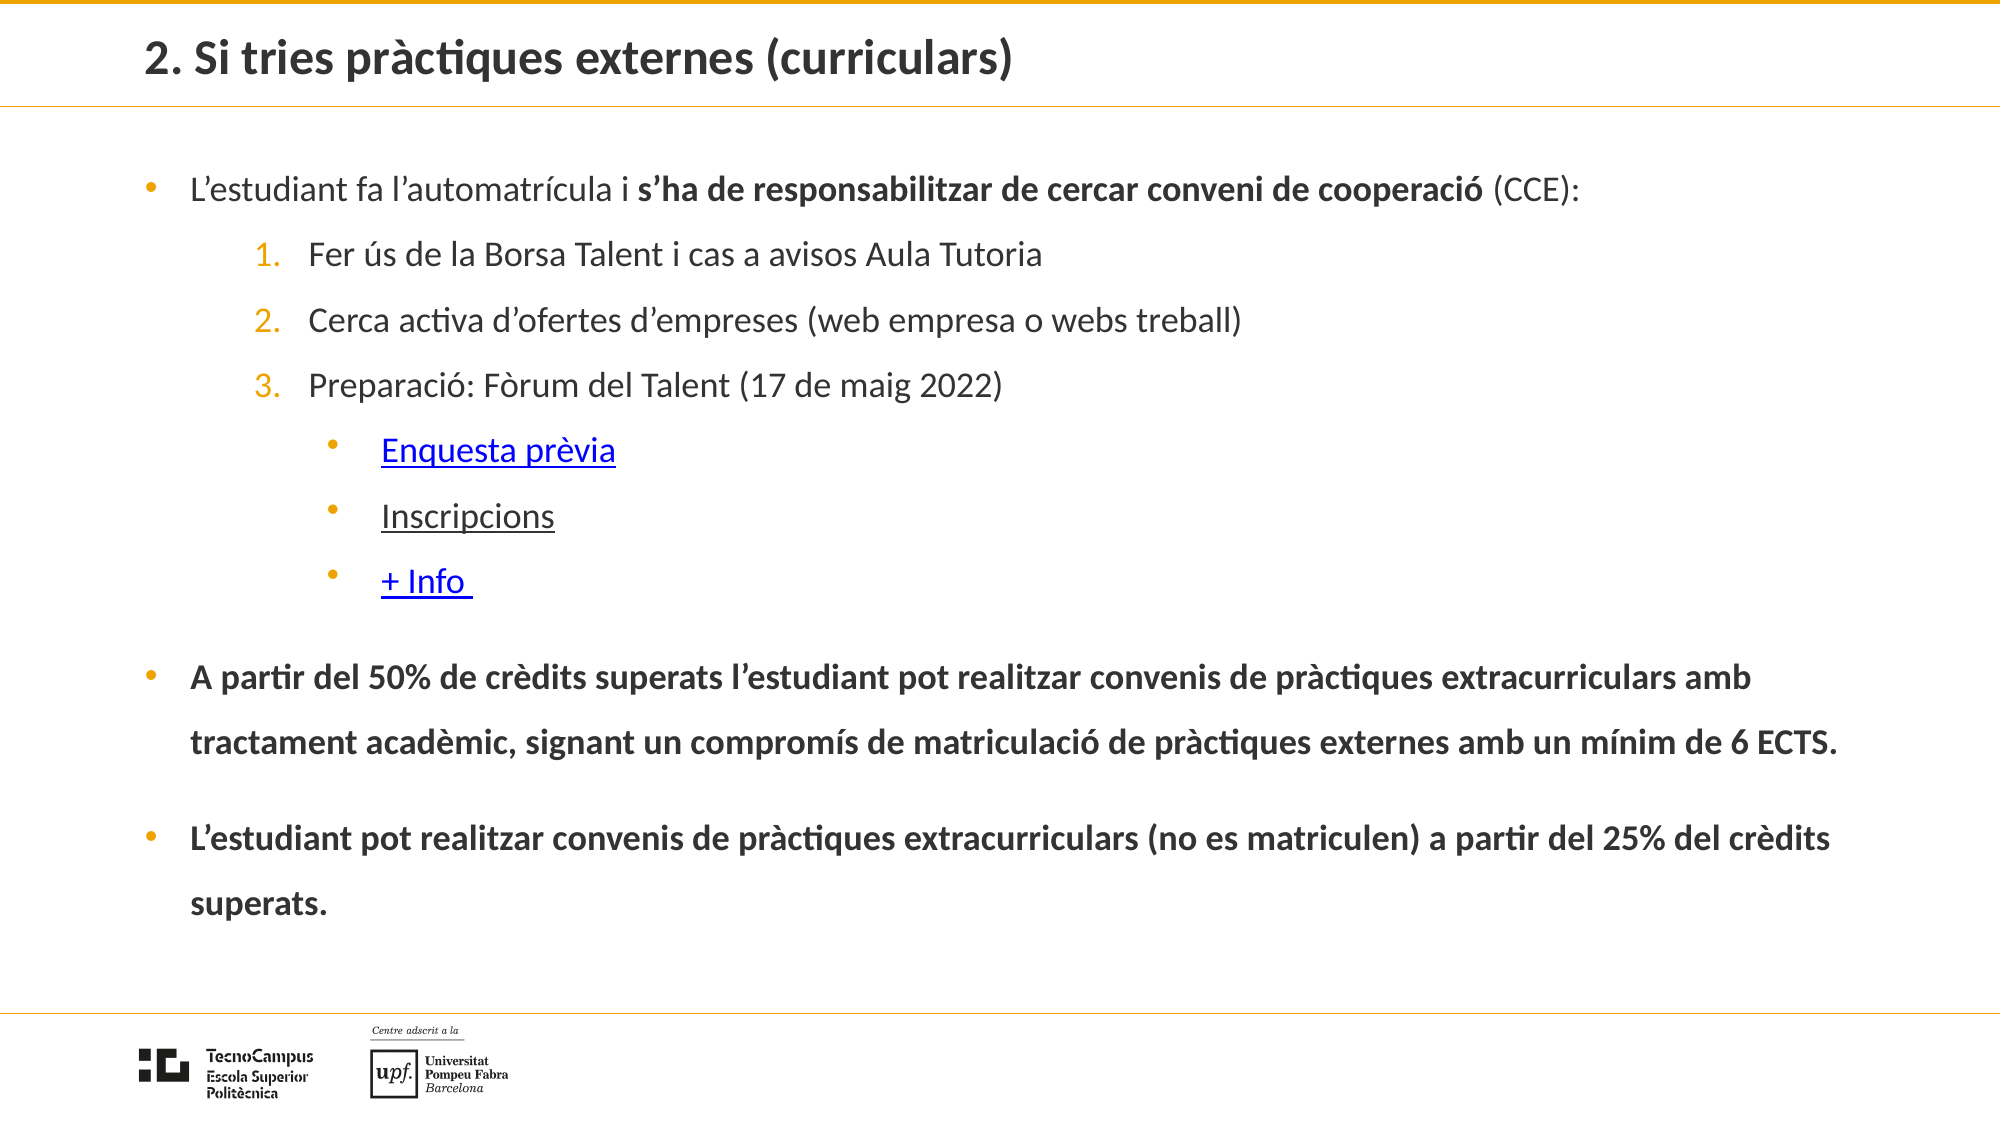

# 2. Si tries pràctiques externes (curriculars)
L’estudiant fa l’automatrícula i s’ha de responsabilitzar de cercar conveni de cooperació (CCE):
Fer ús de la Borsa Talent i cas a avisos Aula Tutoria
Cerca activa d’ofertes d’empreses (web empresa o webs treball)
Preparació: Fòrum del Talent (17 de maig 2022)
Enquesta prèvia
Inscripcions
+ Info
A partir del 50% de crèdits superats l’estudiant pot realitzar convenis de pràctiques extracurriculars amb tractament acadèmic, signant un compromís de matriculació de pràctiques externes amb un mínim de 6 ECTS.
L’estudiant pot realitzar convenis de pràctiques extracurriculars (no es matriculen) a partir del 25% del crèdits superats.